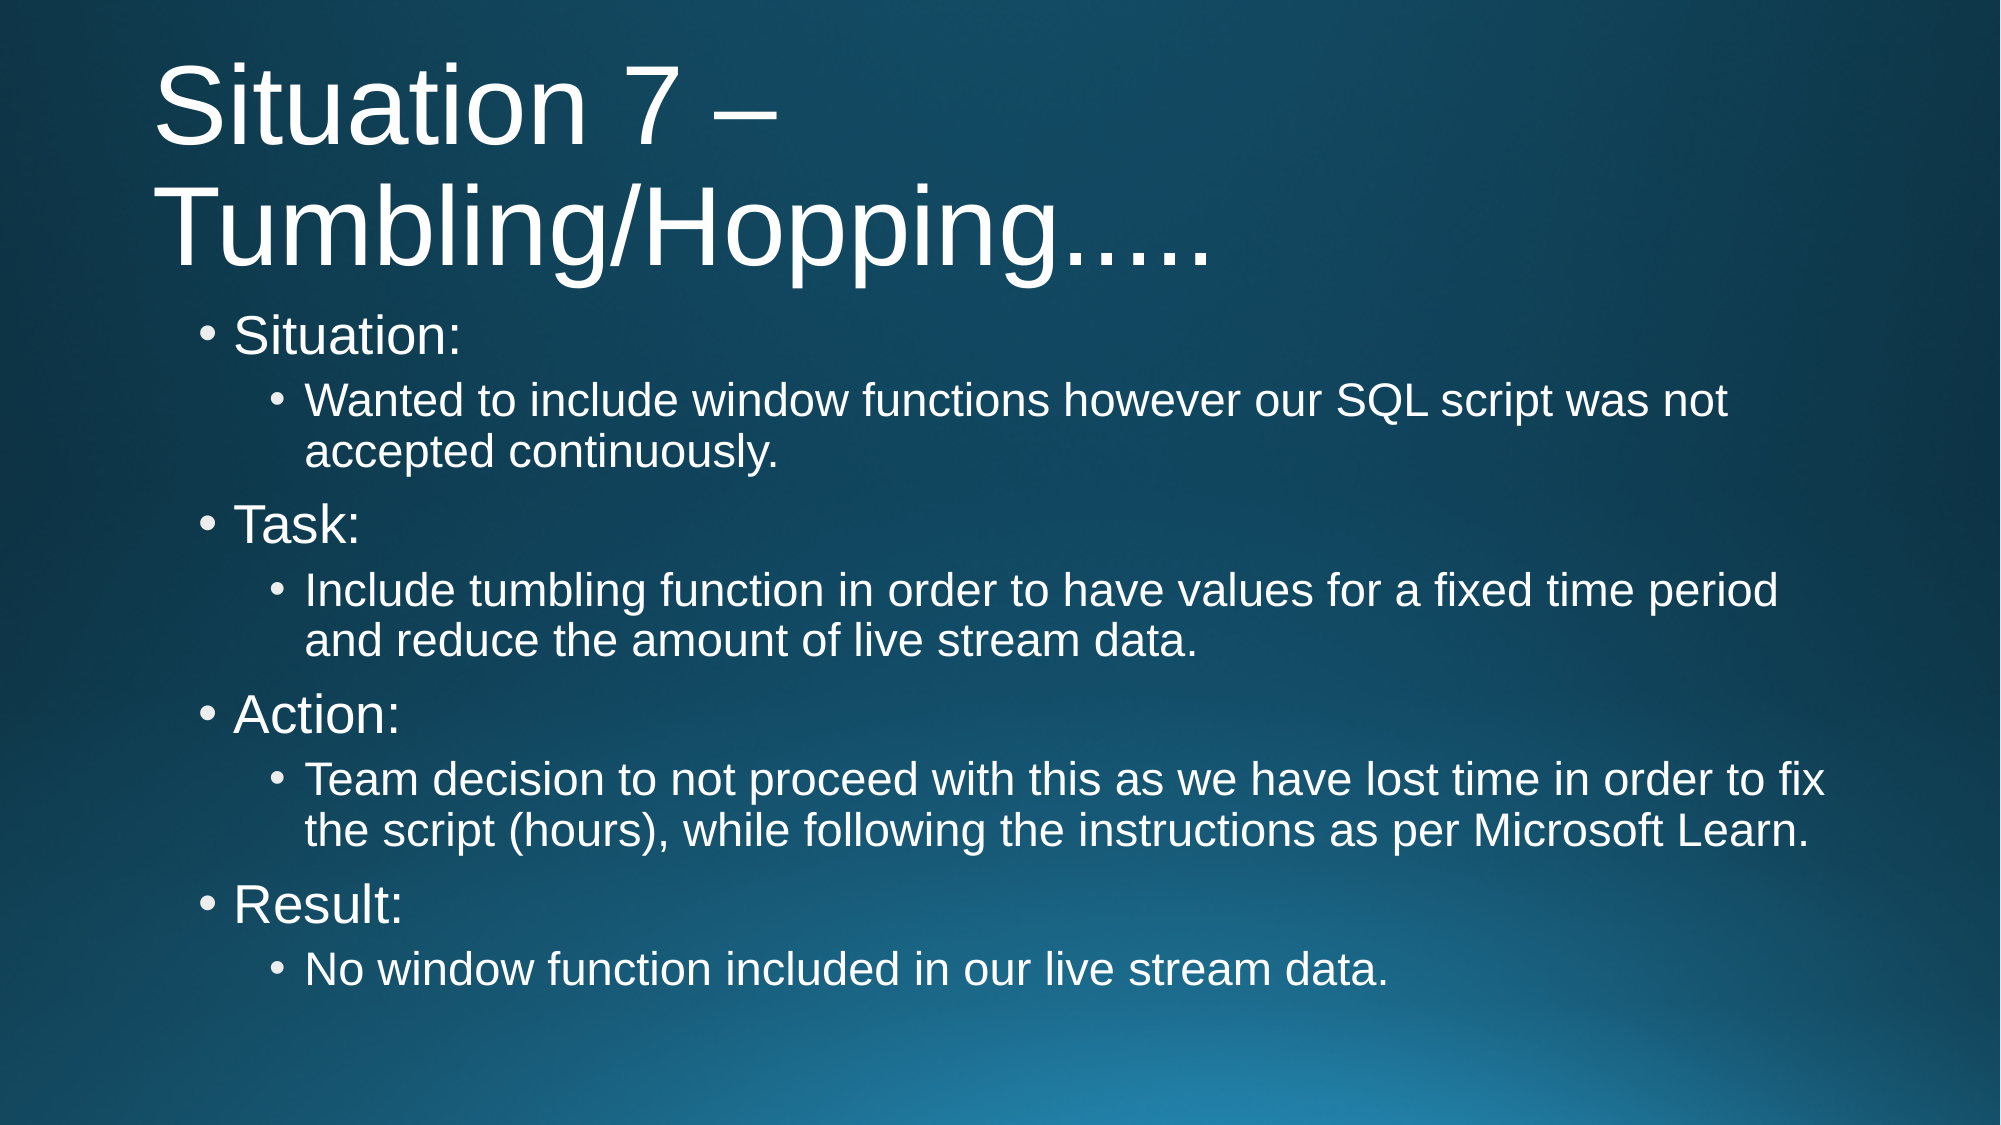

# Situation 7 – Tumbling/Hopping.....
Situation:
Wanted to include window functions however our SQL script was not accepted continuously.
Task:
Include tumbling function in order to have values for a fixed time period and reduce the amount of live stream data.
Action:
Team decision to not proceed with this as we have lost time in order to fix the script (hours), while following the instructions as per Microsoft Learn.
Result:
No window function included in our live stream data.